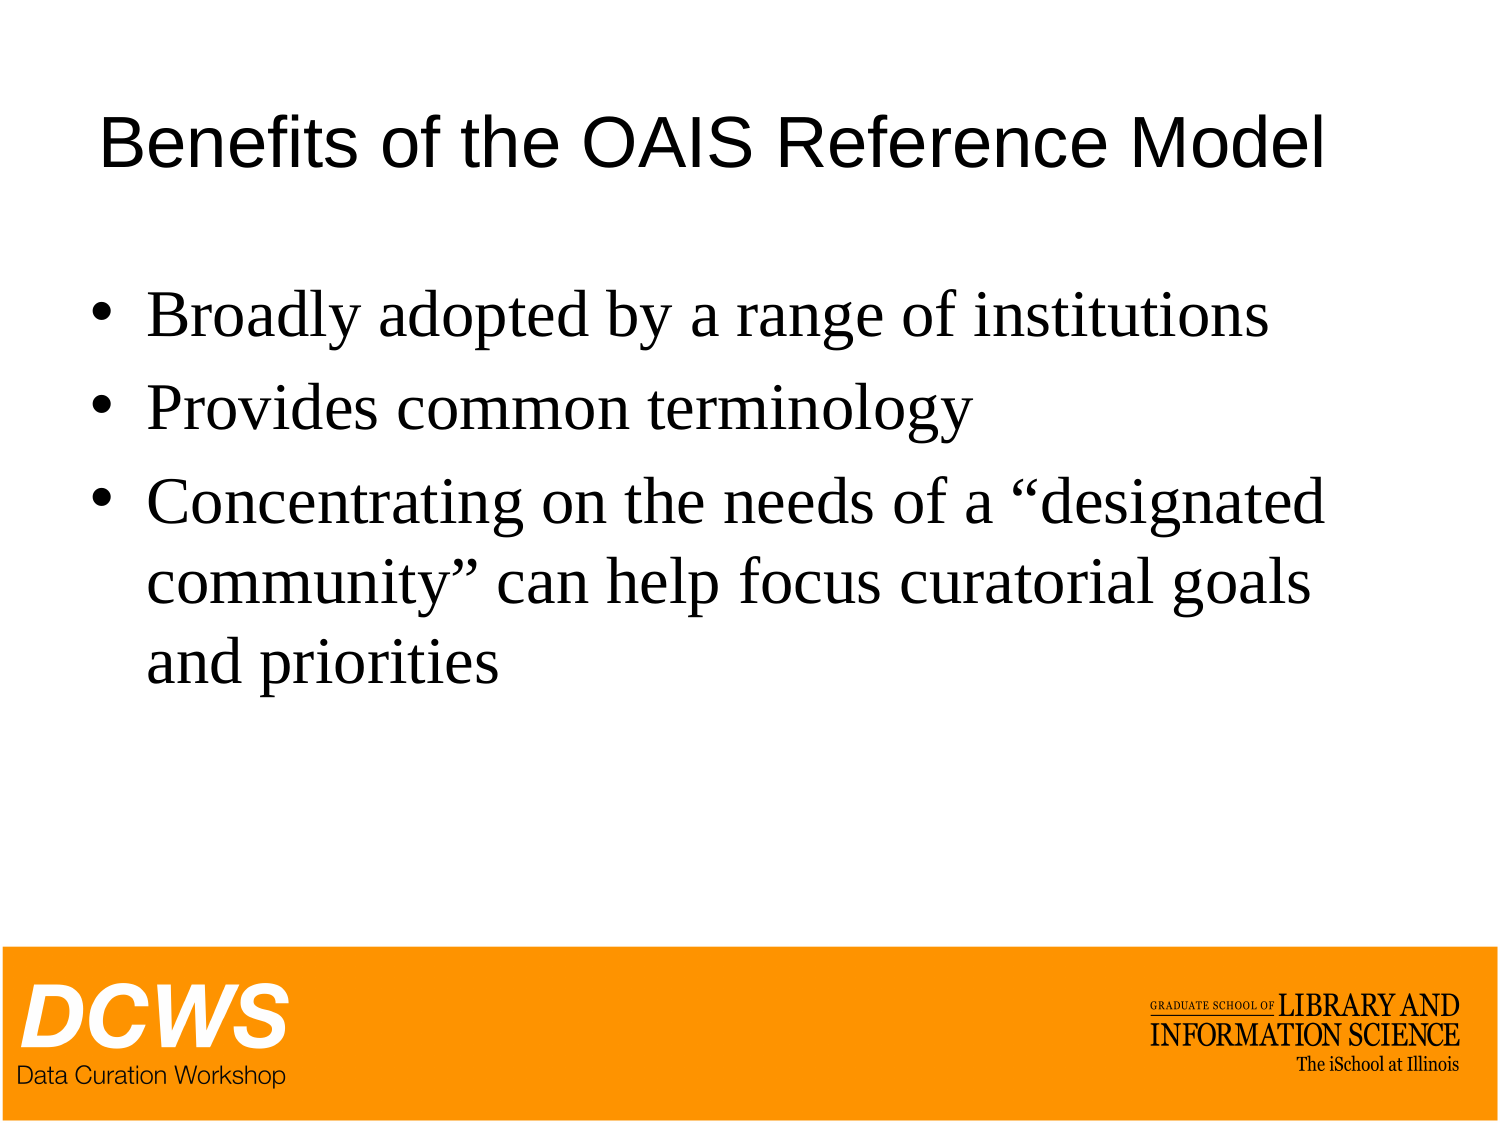

# Benefits of the OAIS Reference Model
Broadly adopted by a range of institutions
Provides common terminology
Concentrating on the needs of a “designated community” can help focus curatorial goals and priorities